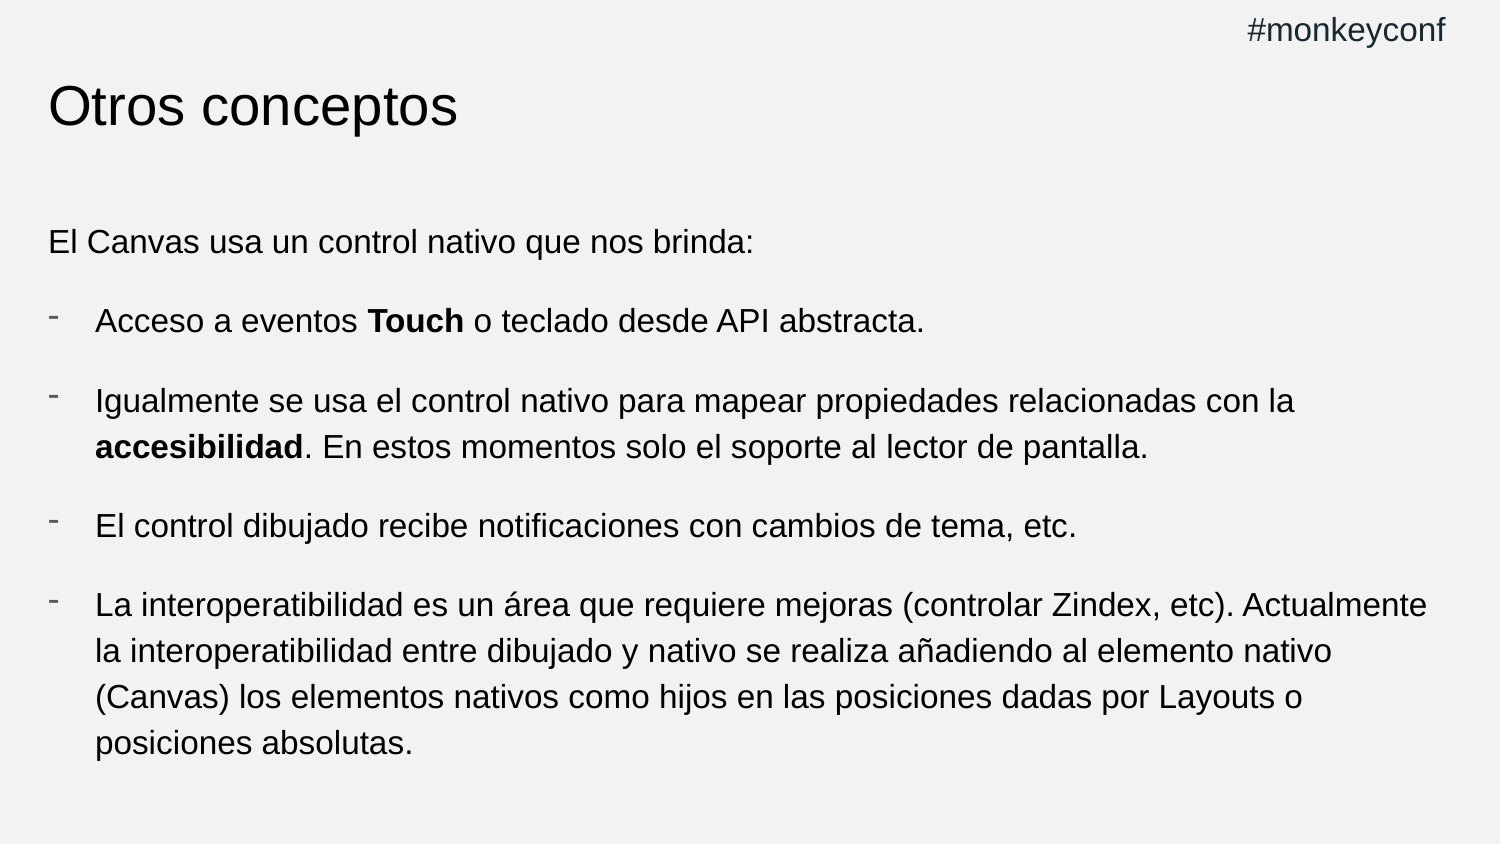

#monkeyconf
# Otros conceptos
El Canvas usa un control nativo que nos brinda:
Acceso a eventos Touch o teclado desde API abstracta.
Igualmente se usa el control nativo para mapear propiedades relacionadas con la accesibilidad. En estos momentos solo el soporte al lector de pantalla.
El control dibujado recibe notificaciones con cambios de tema, etc.
La interoperatibilidad es un área que requiere mejoras (controlar Zindex, etc). Actualmente la interoperatibilidad entre dibujado y nativo se realiza añadiendo al elemento nativo (Canvas) los elementos nativos como hijos en las posiciones dadas por Layouts o posiciones absolutas.